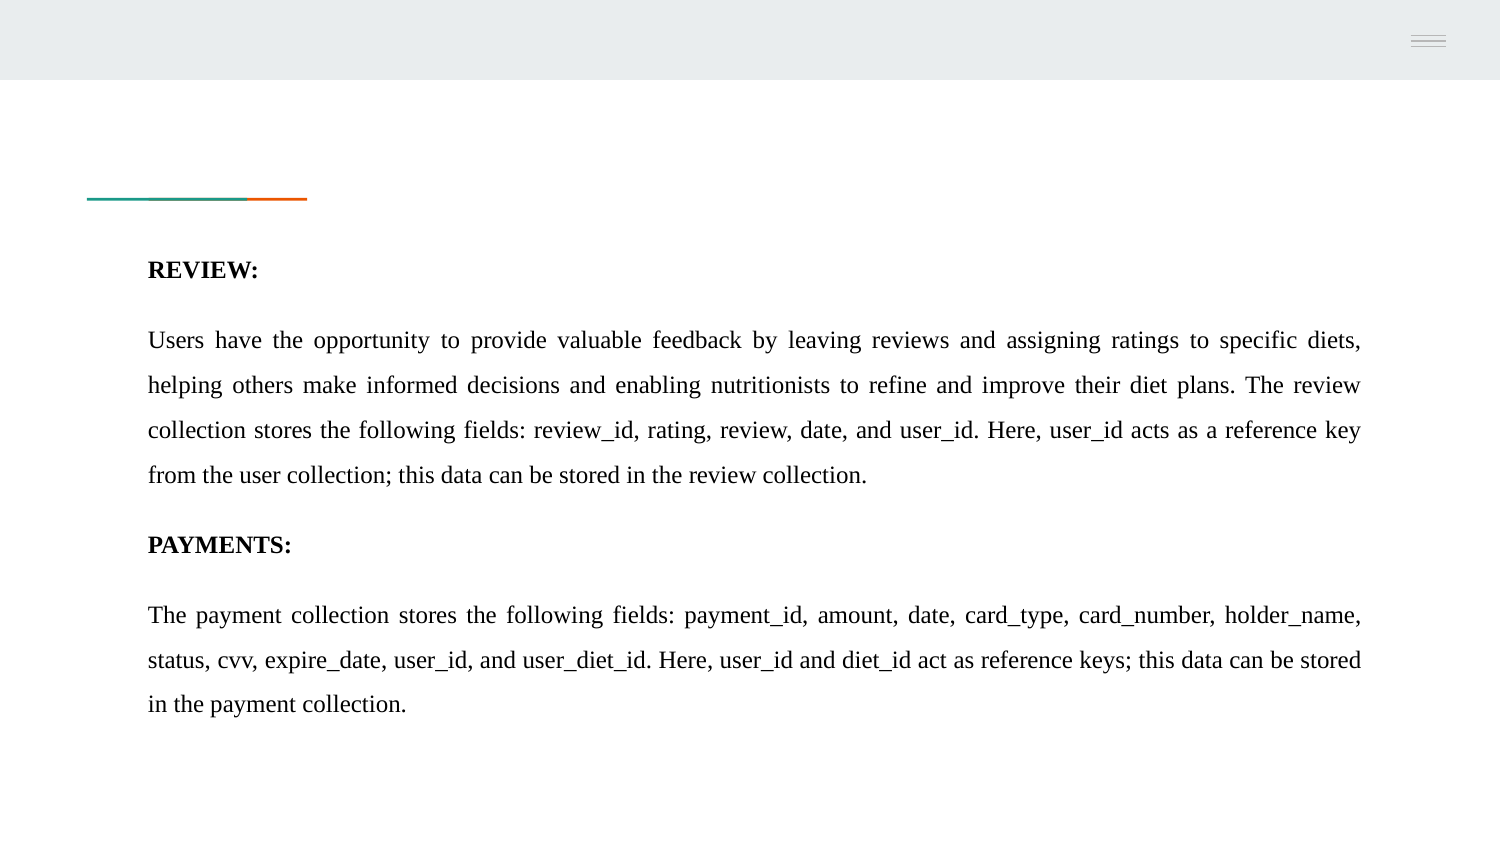

REVIEW:
Users have the opportunity to provide valuable feedback by leaving reviews and assigning ratings to specific diets, helping others make informed decisions and enabling nutritionists to refine and improve their diet plans. The review collection stores the following fields: review_id, rating, review, date, and user_id. Here, user_id acts as a reference key from the user collection; this data can be stored in the review collection.
PAYMENTS:
The payment collection stores the following fields: payment_id, amount, date, card_type, card_number, holder_name, status, cvv, expire_date, user_id, and user_diet_id. Here, user_id and diet_id act as reference keys; this data can be stored in the payment collection.